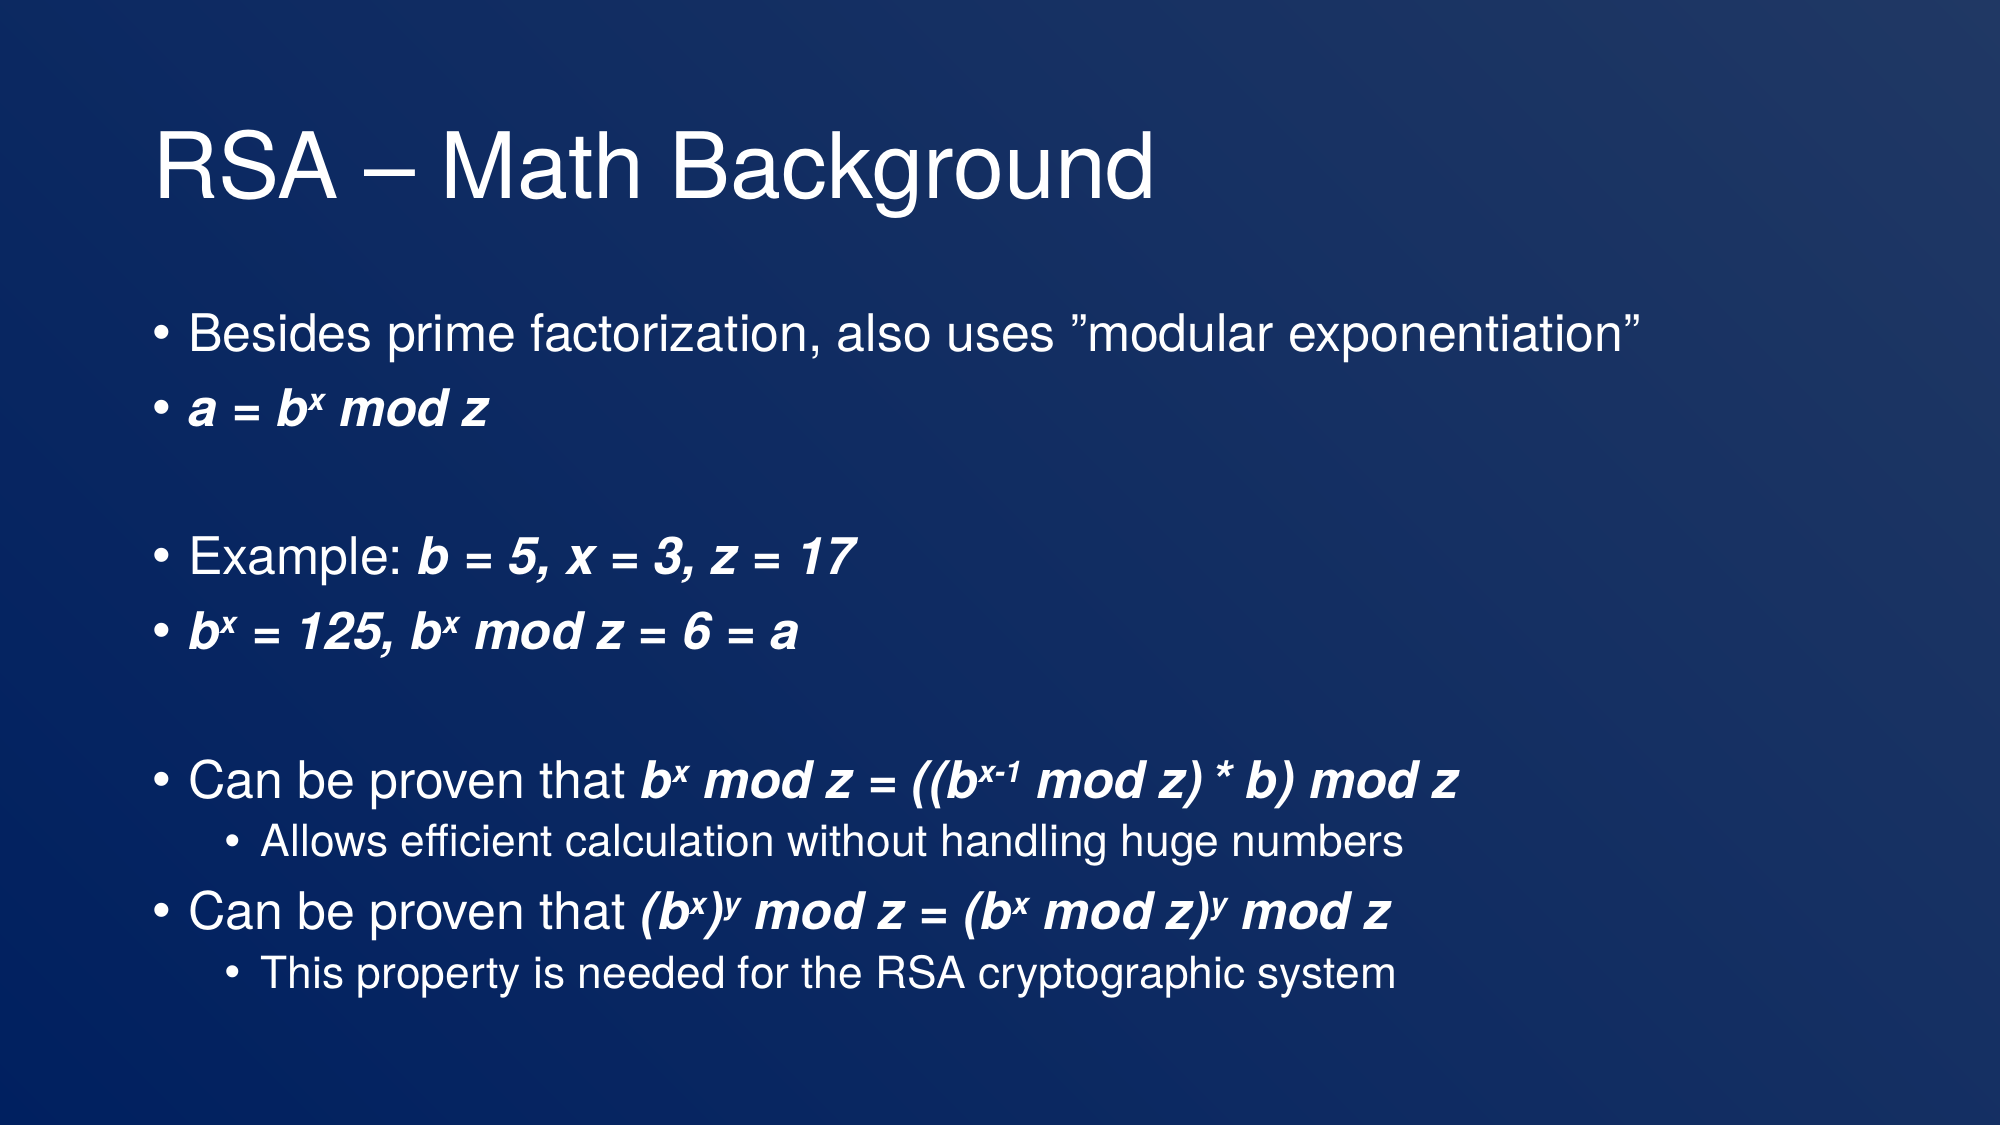

# RSA – Math Background
Besides prime factorization, also uses ”modular exponentiation”
a = bx mod z

Example: b = 5, x = 3, z = 17
bx = 125, bx mod z = 6 = a

Can be proven that bx mod z = ((bx-1 mod z) * b) mod z
Allows efficient calculation without handling huge numbers
Can be proven that (bx)y mod z = (bx mod z)y mod z
This property is needed for the RSA cryptographic system